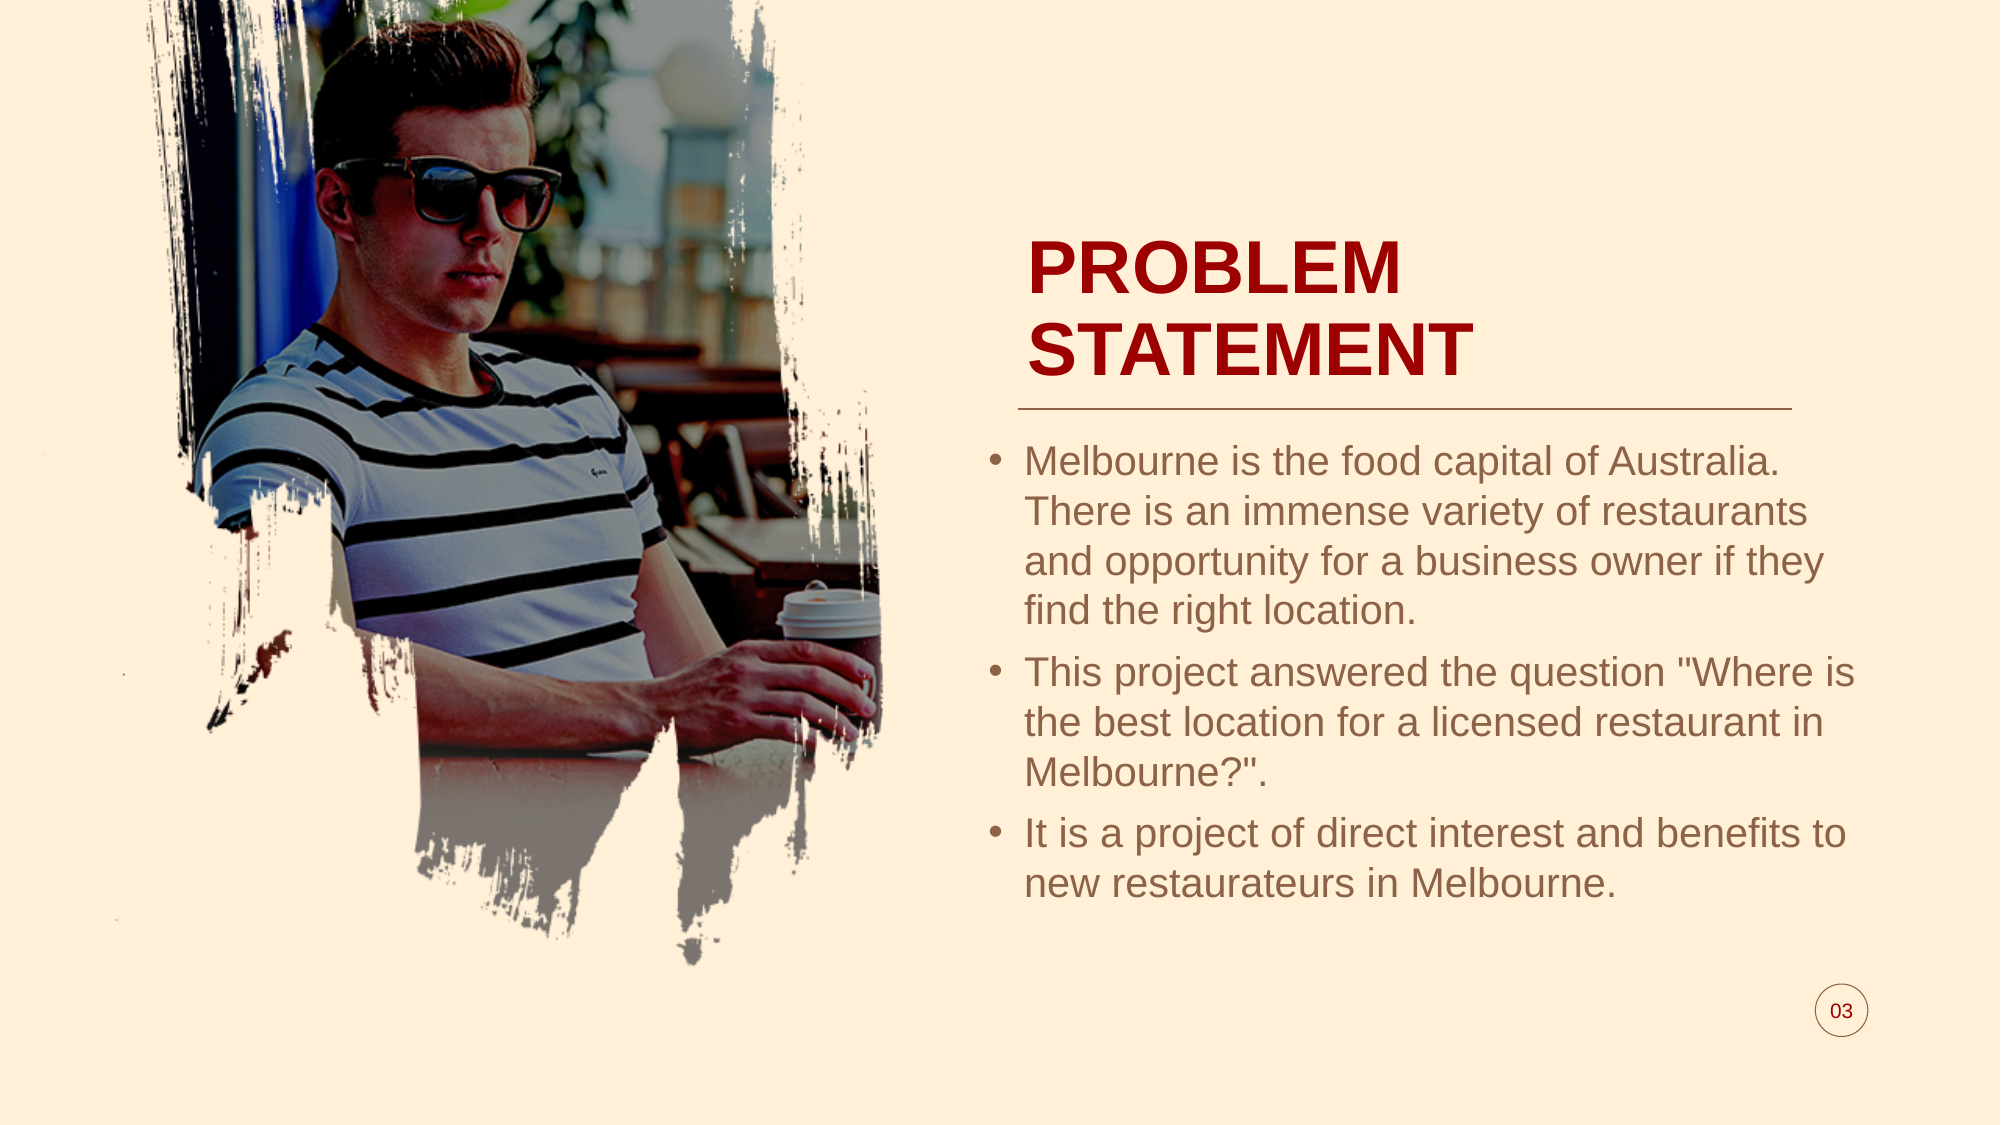

# PROBLEM STATEMENT
Melbourne is the food capital of Australia. There is an immense variety of restaurants and opportunity for a business owner if they find the right location.
This project answered the question "Where is the best location for a licensed restaurant in Melbourne?".
It is a project of direct interest and benefits to new restaurateurs in Melbourne.
03